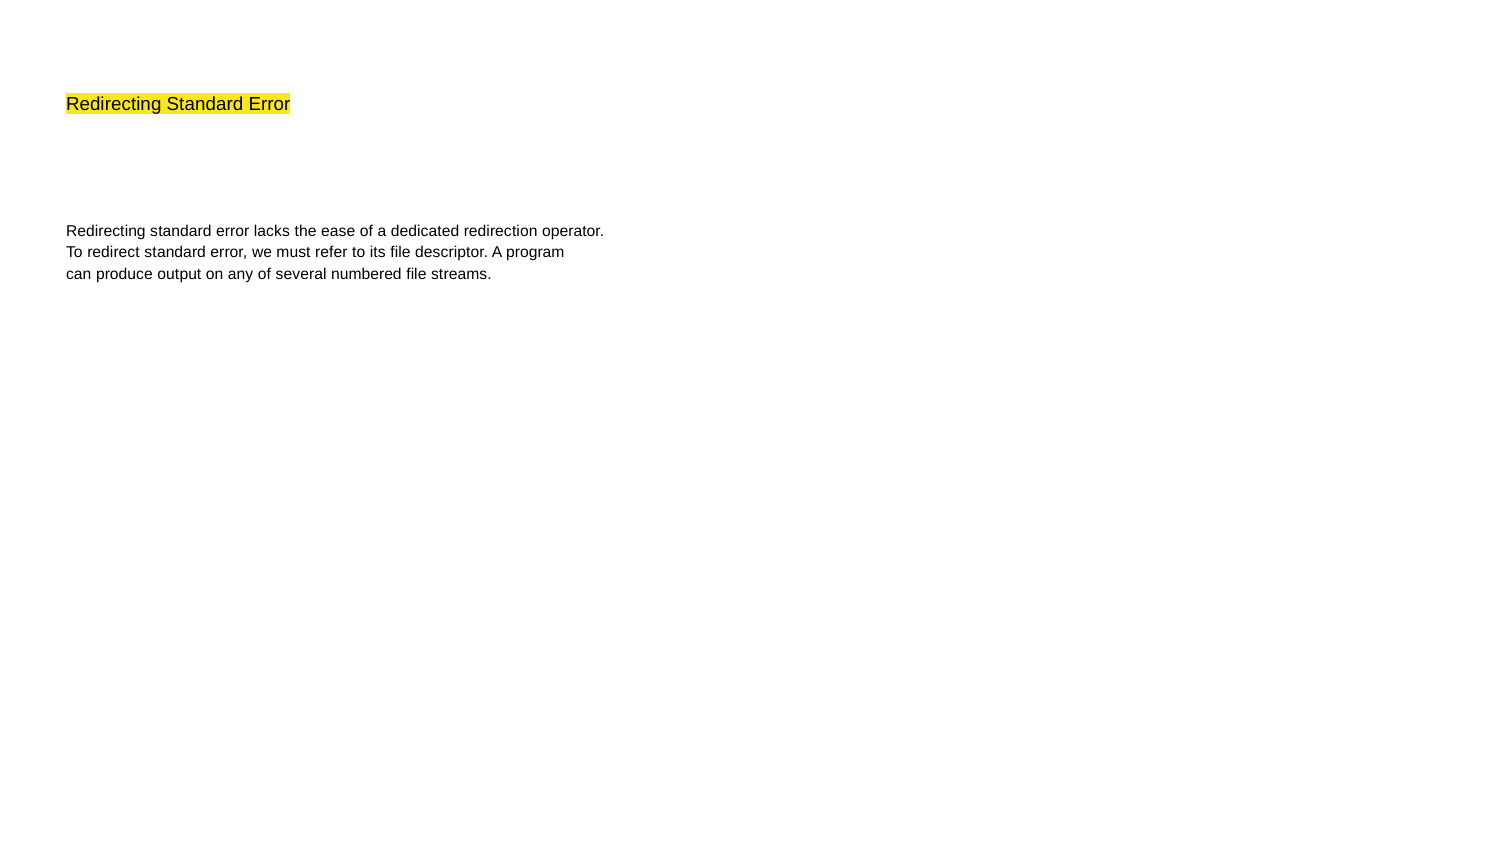

# Redirecting Standard Error

Redirecting standard error lacks the ease of a dedicated redirection operator.
To redirect standard error, we must refer to its file descriptor. A program
can produce output on any of several numbered file streams.